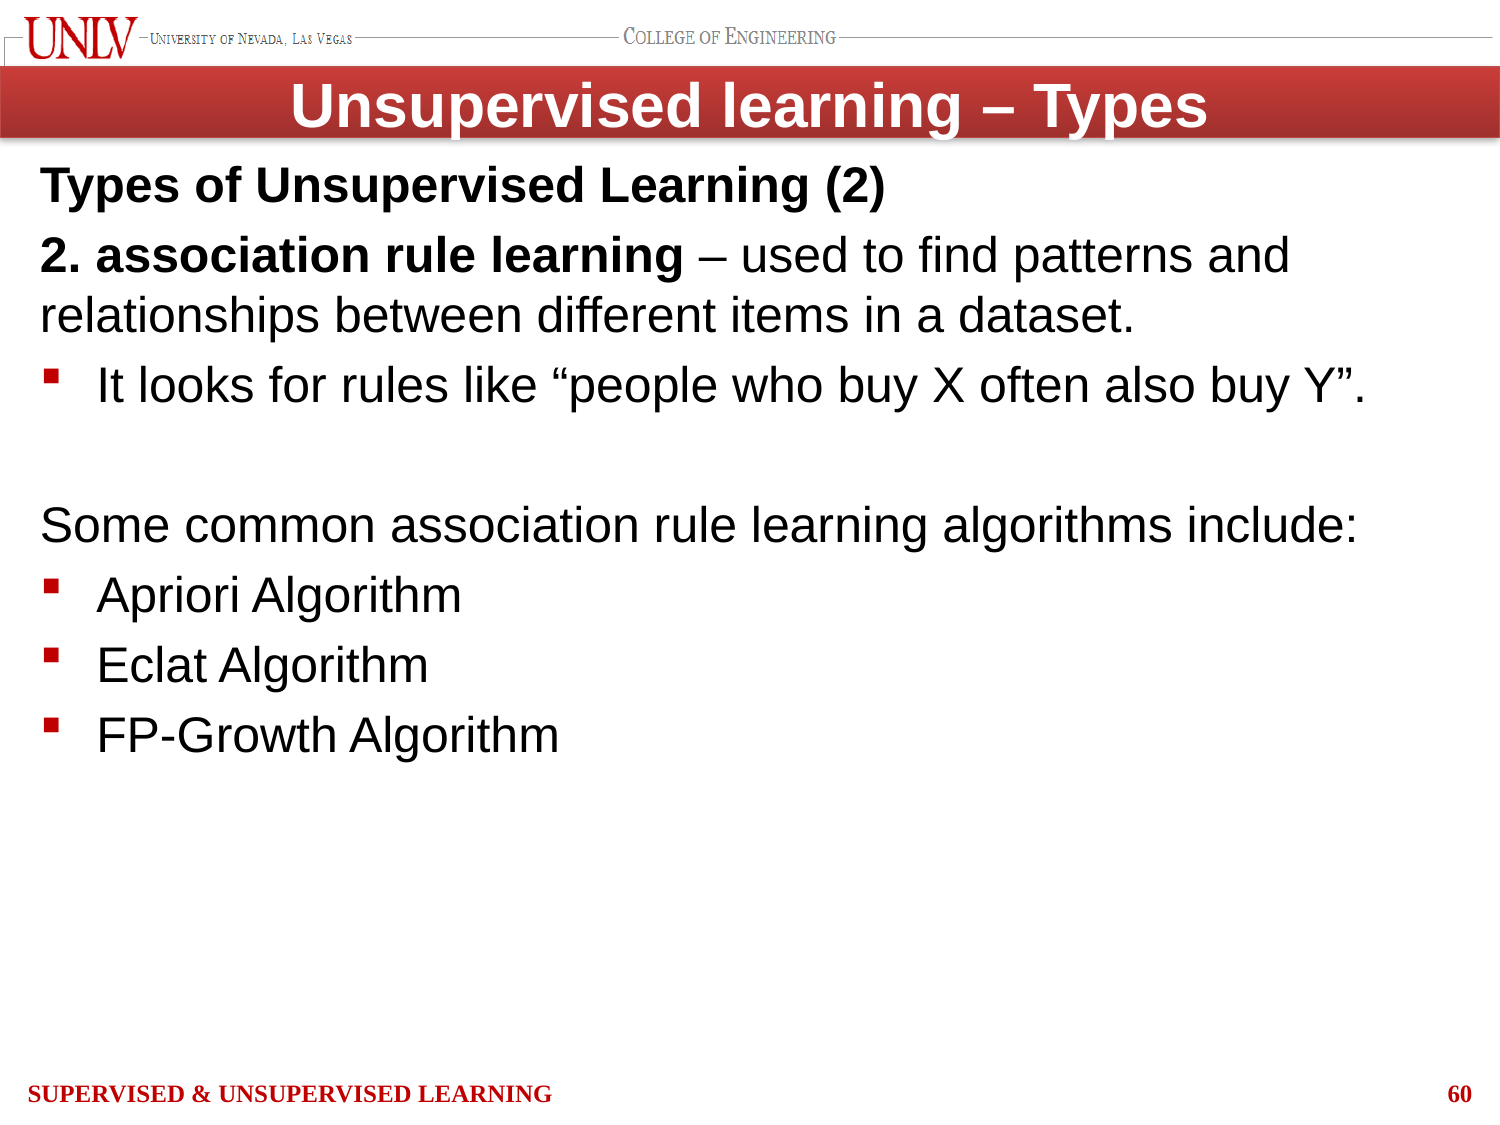

# Unsupervised learning – Types
Types of Unsupervised Learning (2)
2. association rule learning – used to find patterns and relationships between different items in a dataset.
It looks for rules like “people who buy X often also buy Y”.

Some common association rule learning algorithms include:
Apriori Algorithm
Eclat Algorithm
FP-Growth Algorithm
Supervised & Unsupervised Learning
60